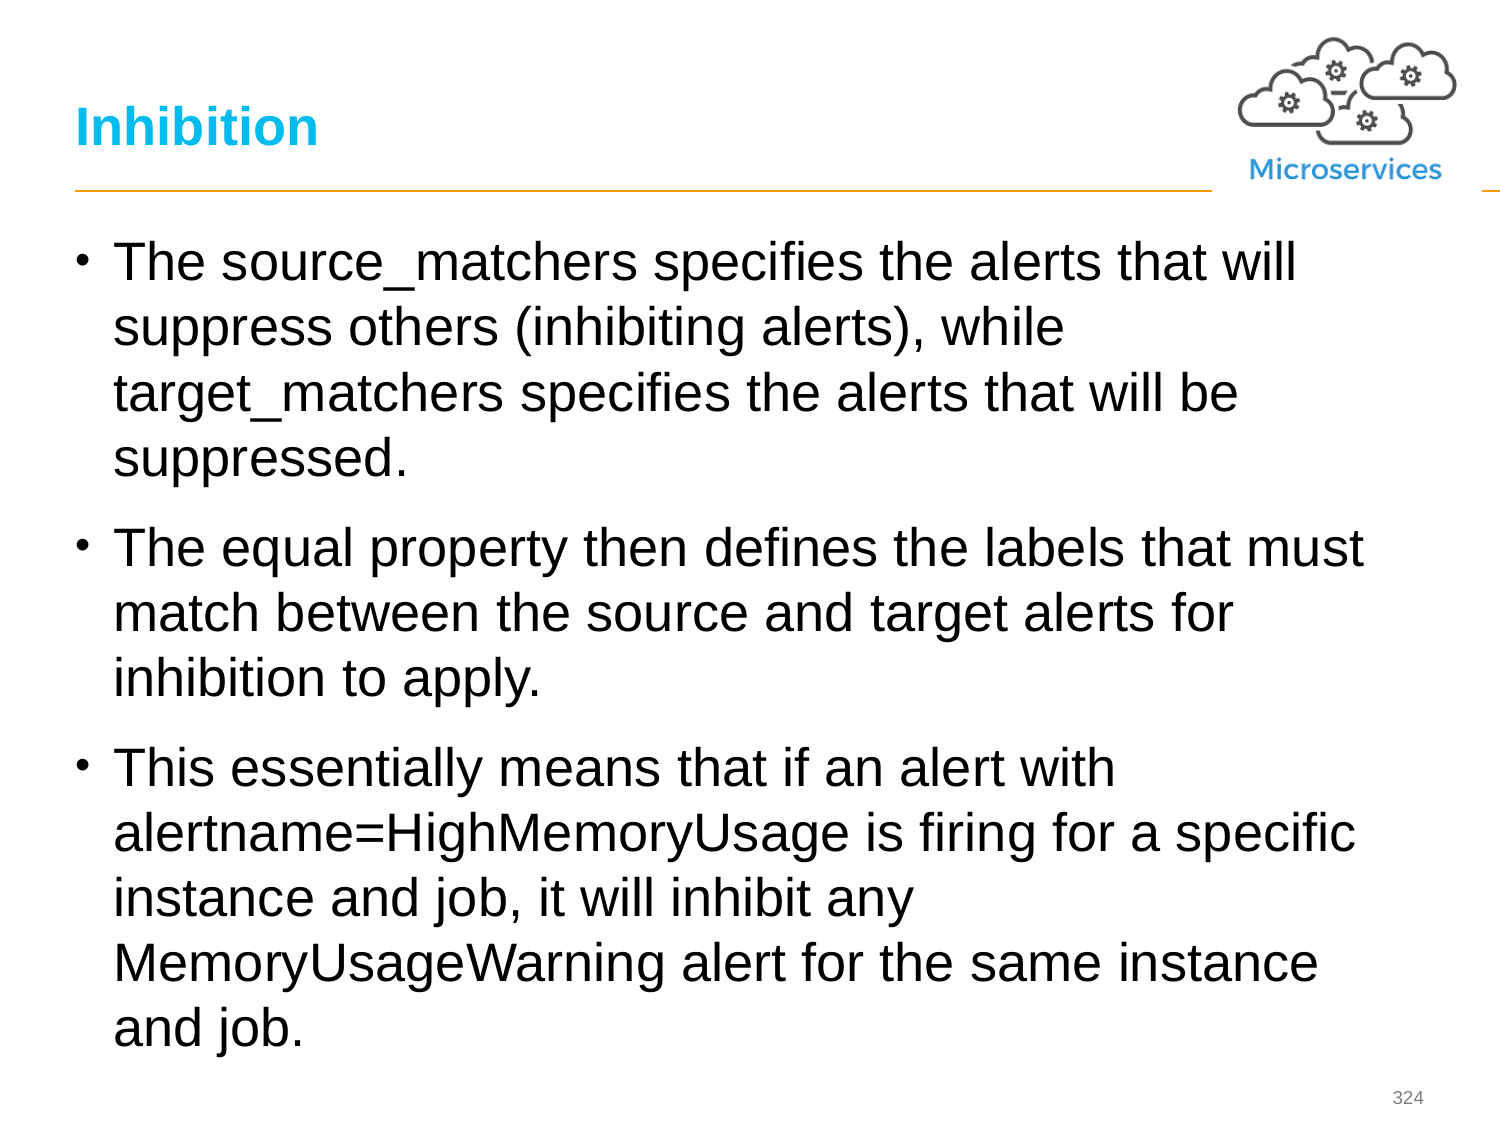

# Inhibition
The source_matchers specifies the alerts that will suppress others (inhibiting alerts), while target_matchers specifies the alerts that will be suppressed.
The equal property then defines the labels that must match between the source and target alerts for inhibition to apply.
This essentially means that if an alert with alertname=HighMemoryUsage is firing for a specific instance and job, it will inhibit any MemoryUsageWarning alert for the same instance and job.